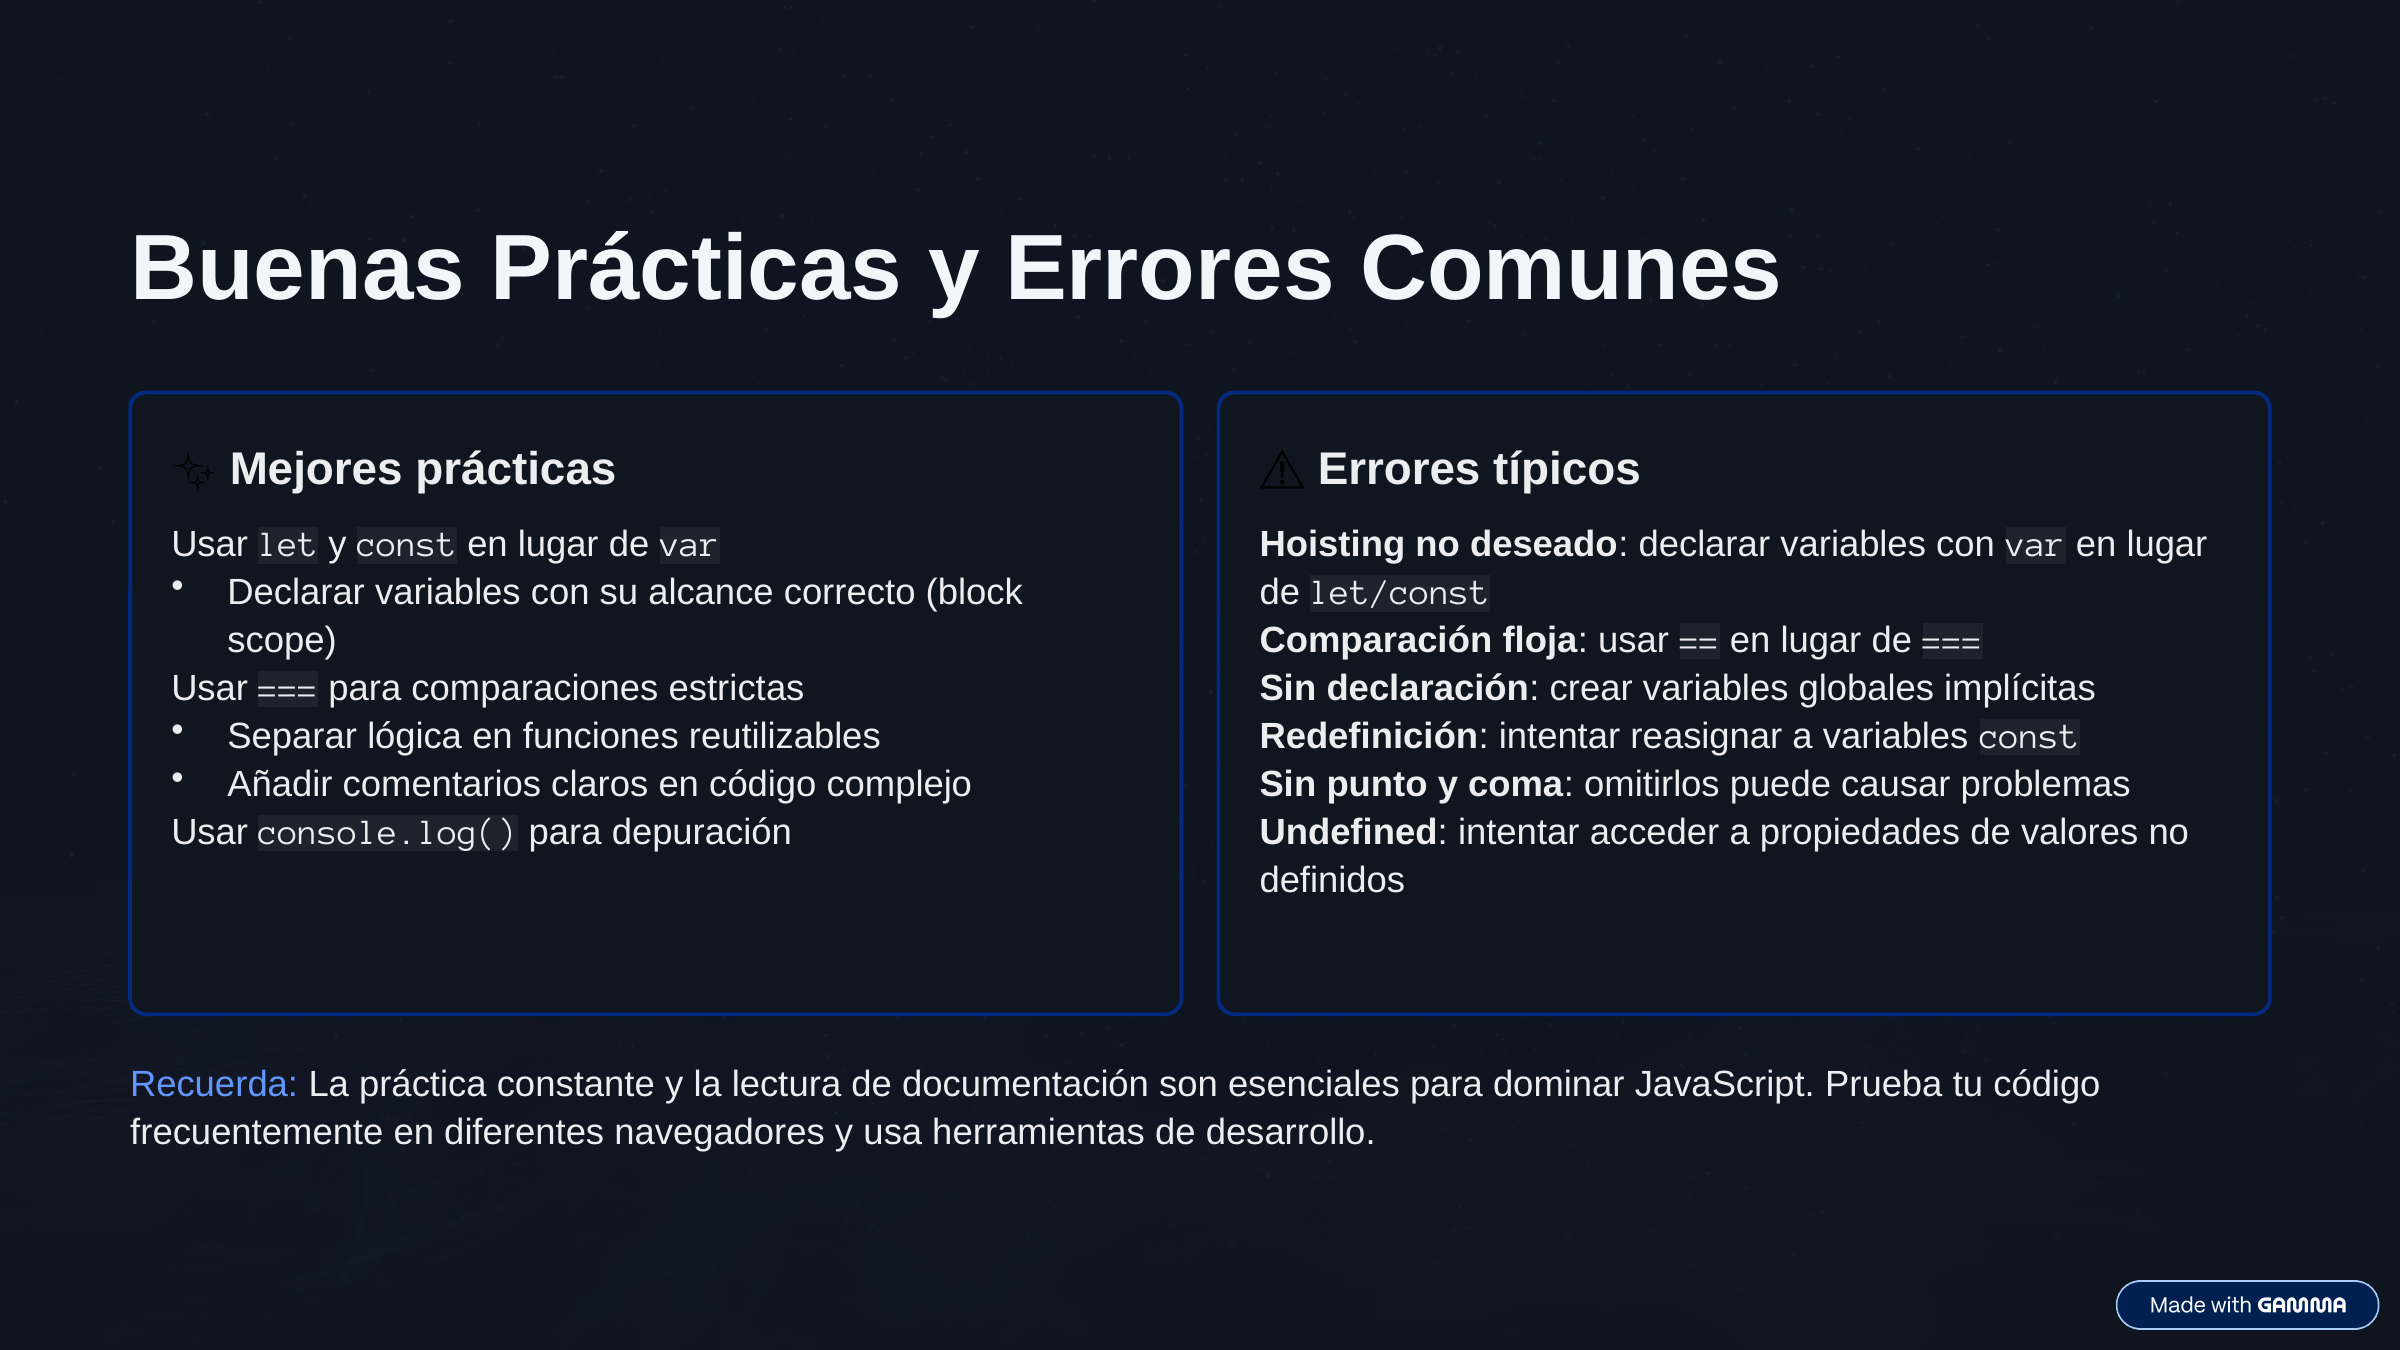

Buenas Prácticas y Errores Comunes

✨ Mejores prácticas
⚠️ Errores típicos
Usar let y const en lugar de var
Declarar variables con su alcance correcto (block scope)
Usar === para comparaciones estrictas
Separar lógica en funciones reutilizables
Añadir comentarios claros en código complejo
Usar console.log() para depuración
Hoisting no deseado: declarar variables con var en lugar de let/const
Comparación floja: usar == en lugar de ===
Sin declaración: crear variables globales implícitas
Redefinición: intentar reasignar a variables const
Sin punto y coma: omitirlos puede causar problemas
Undefined: intentar acceder a propiedades de valores no definidos
Recuerda: La práctica constante y la lectura de documentación son esenciales para dominar JavaScript. Prueba tu código frecuentemente en diferentes navegadores y usa herramientas de desarrollo.